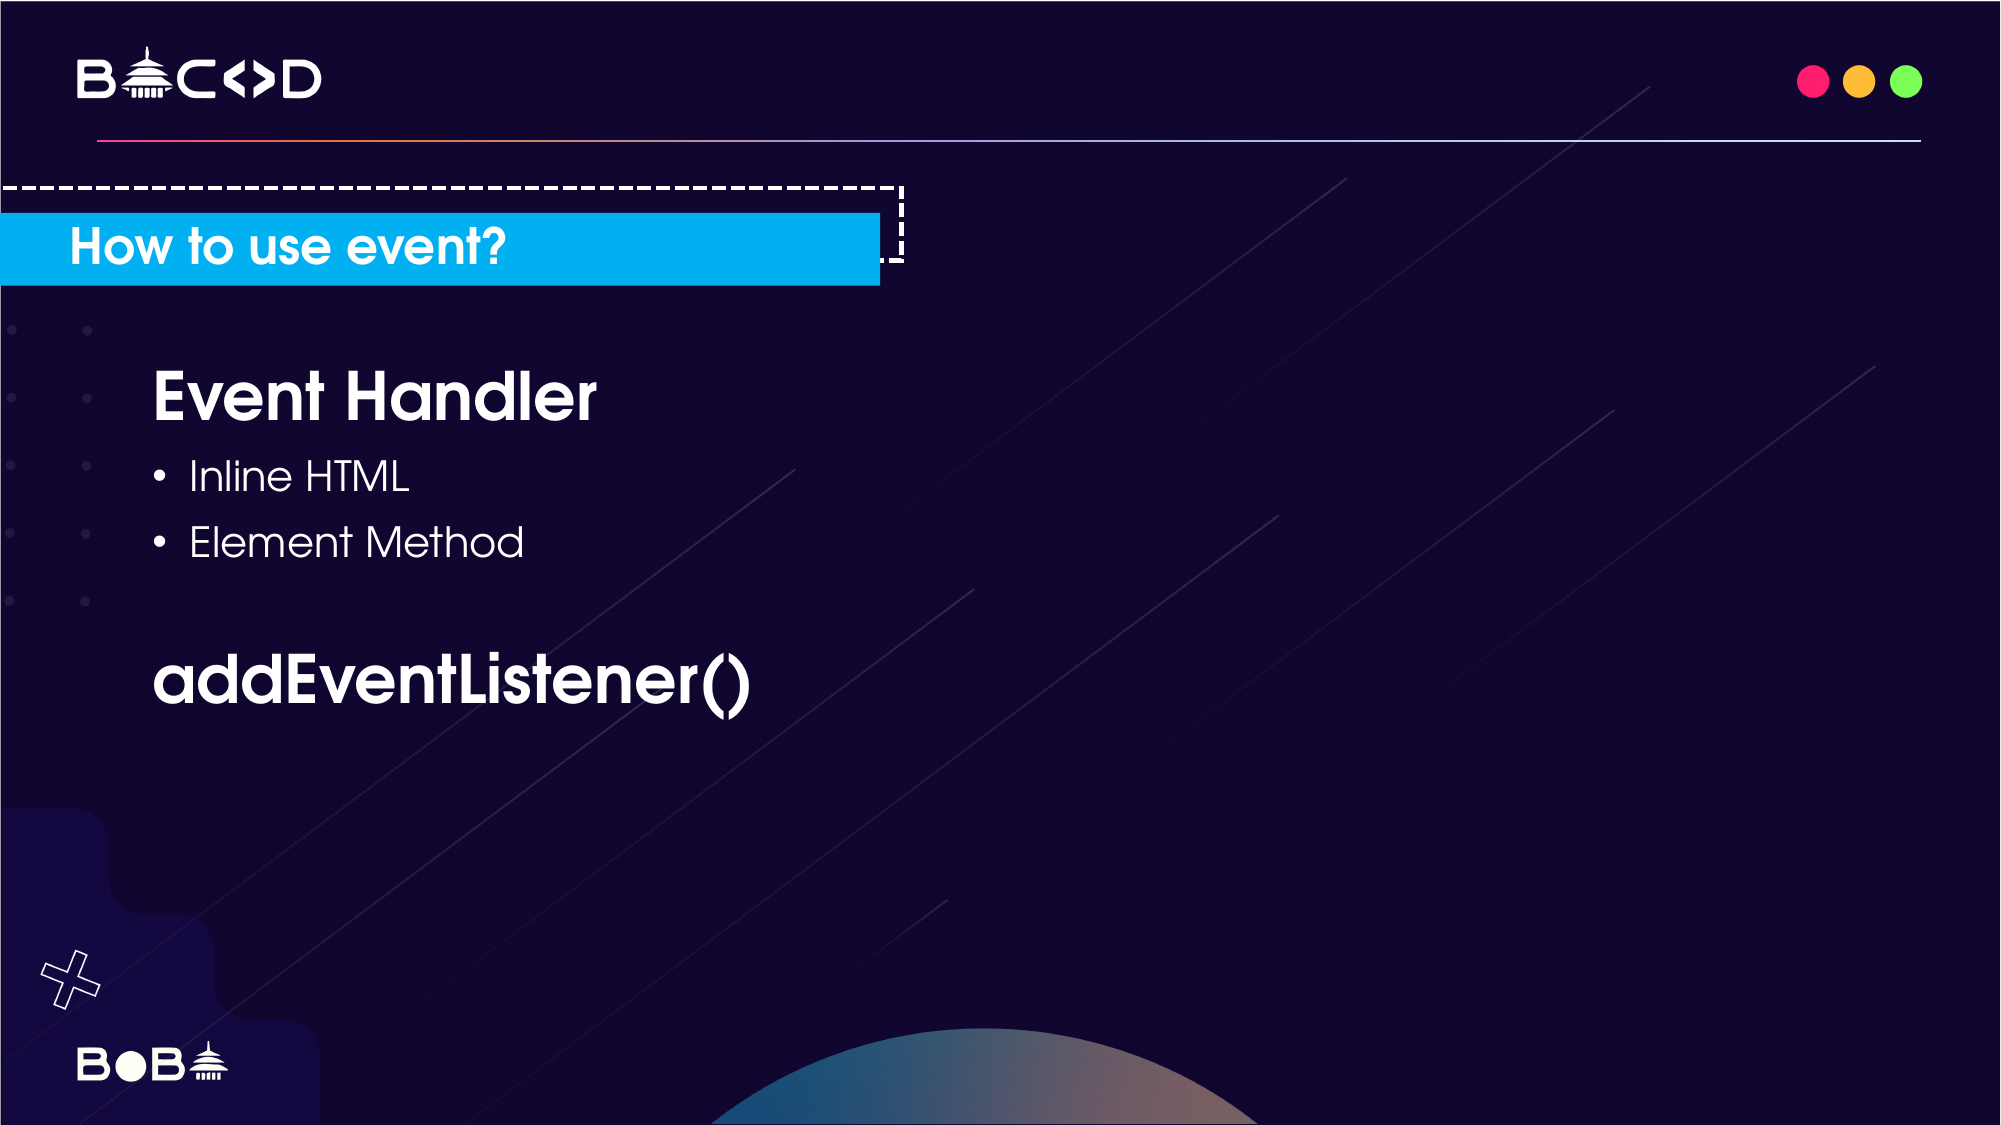

How to use event?
Event Handler
Inline HTML
Element Method
addEventListener()